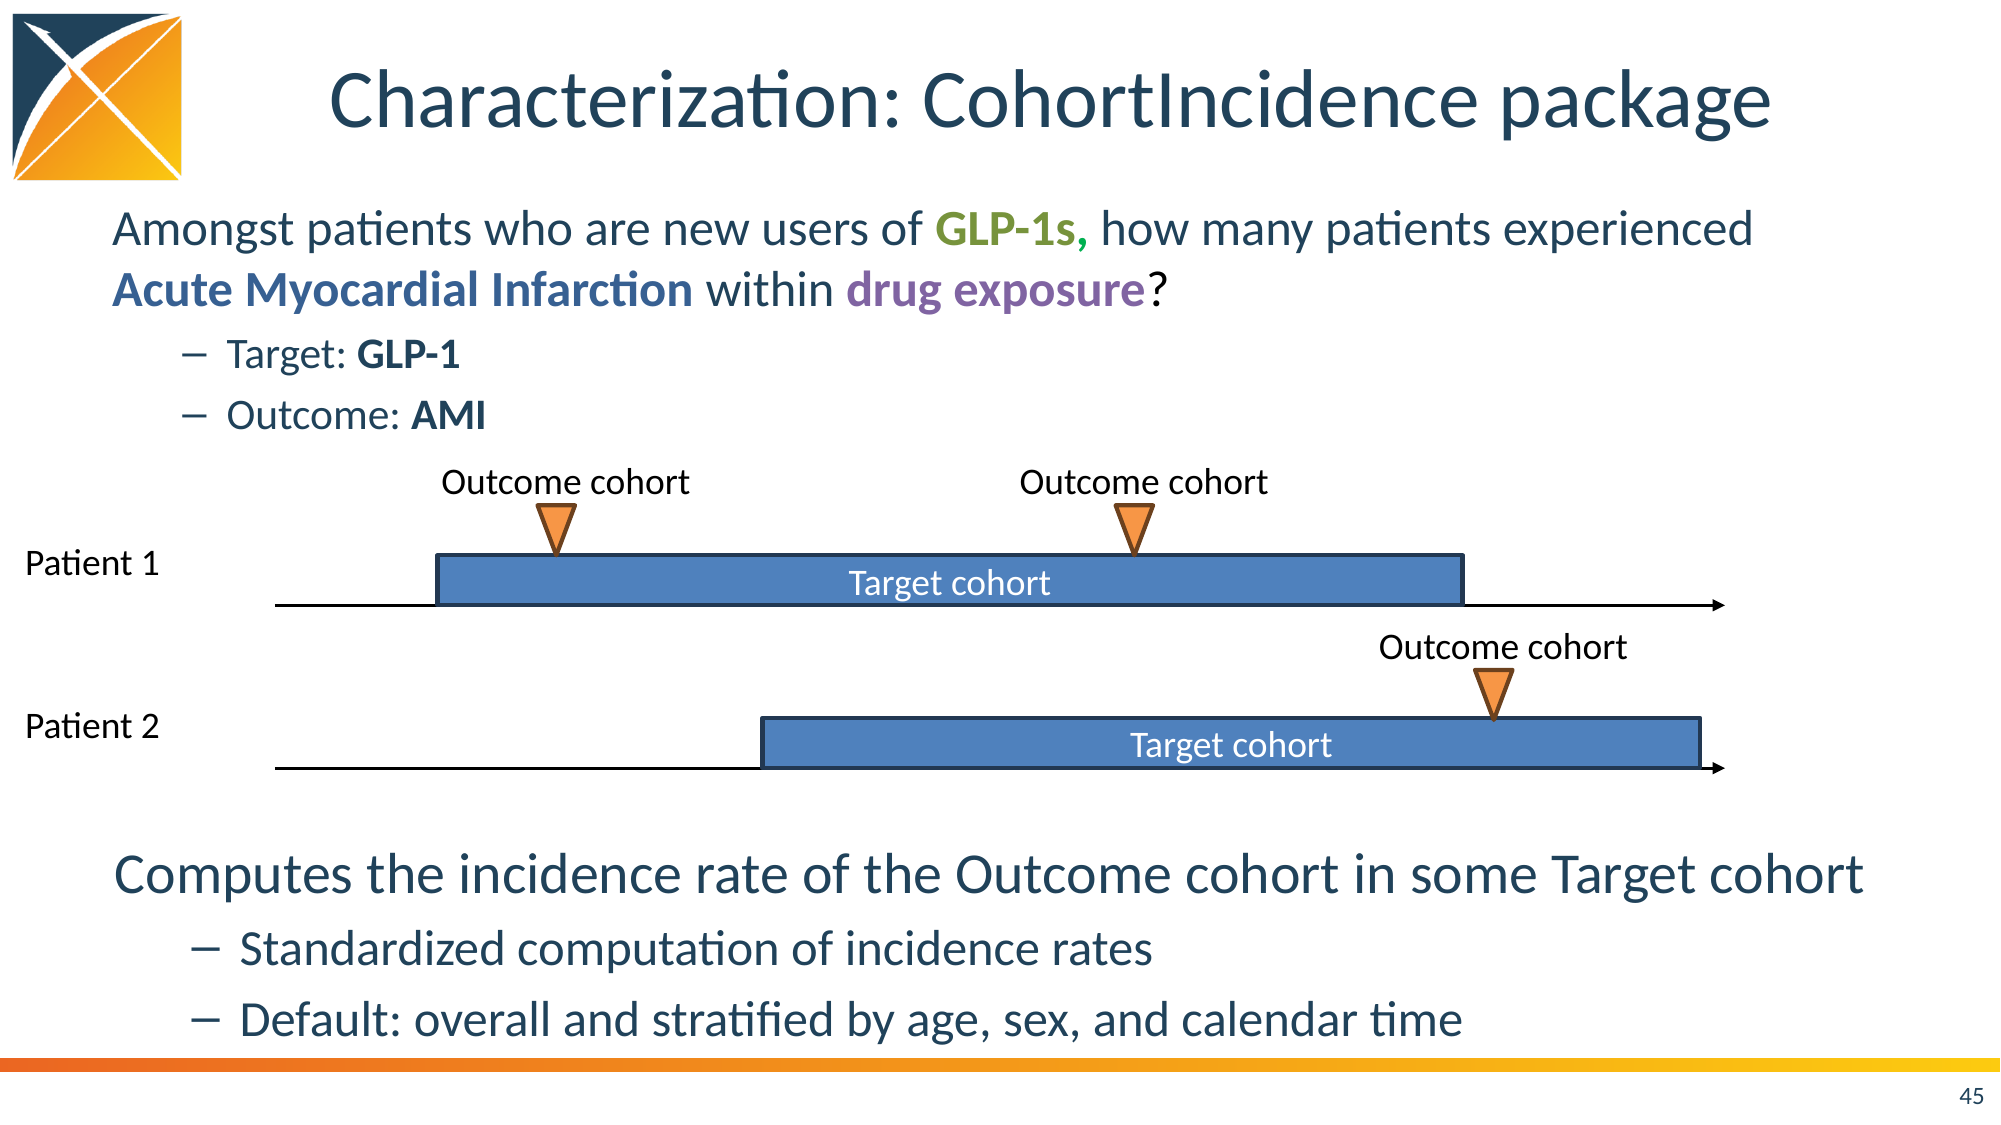

# Characterization: CohortIncidence package
Amongst patients who are new users of GLP-1s, how many patients experienced Acute Myocardial Infarction within drug exposure?
Target: GLP-1
Outcome: AMI

Outcome cohort
Outcome cohort

Patient 1
Target cohort
Outcome cohort

Patient 2
Target cohort
Computes the incidence rate of the Outcome cohort in some Target cohort
Standardized computation of incidence rates
Default: overall and stratified by age, sex, and calendar time

45